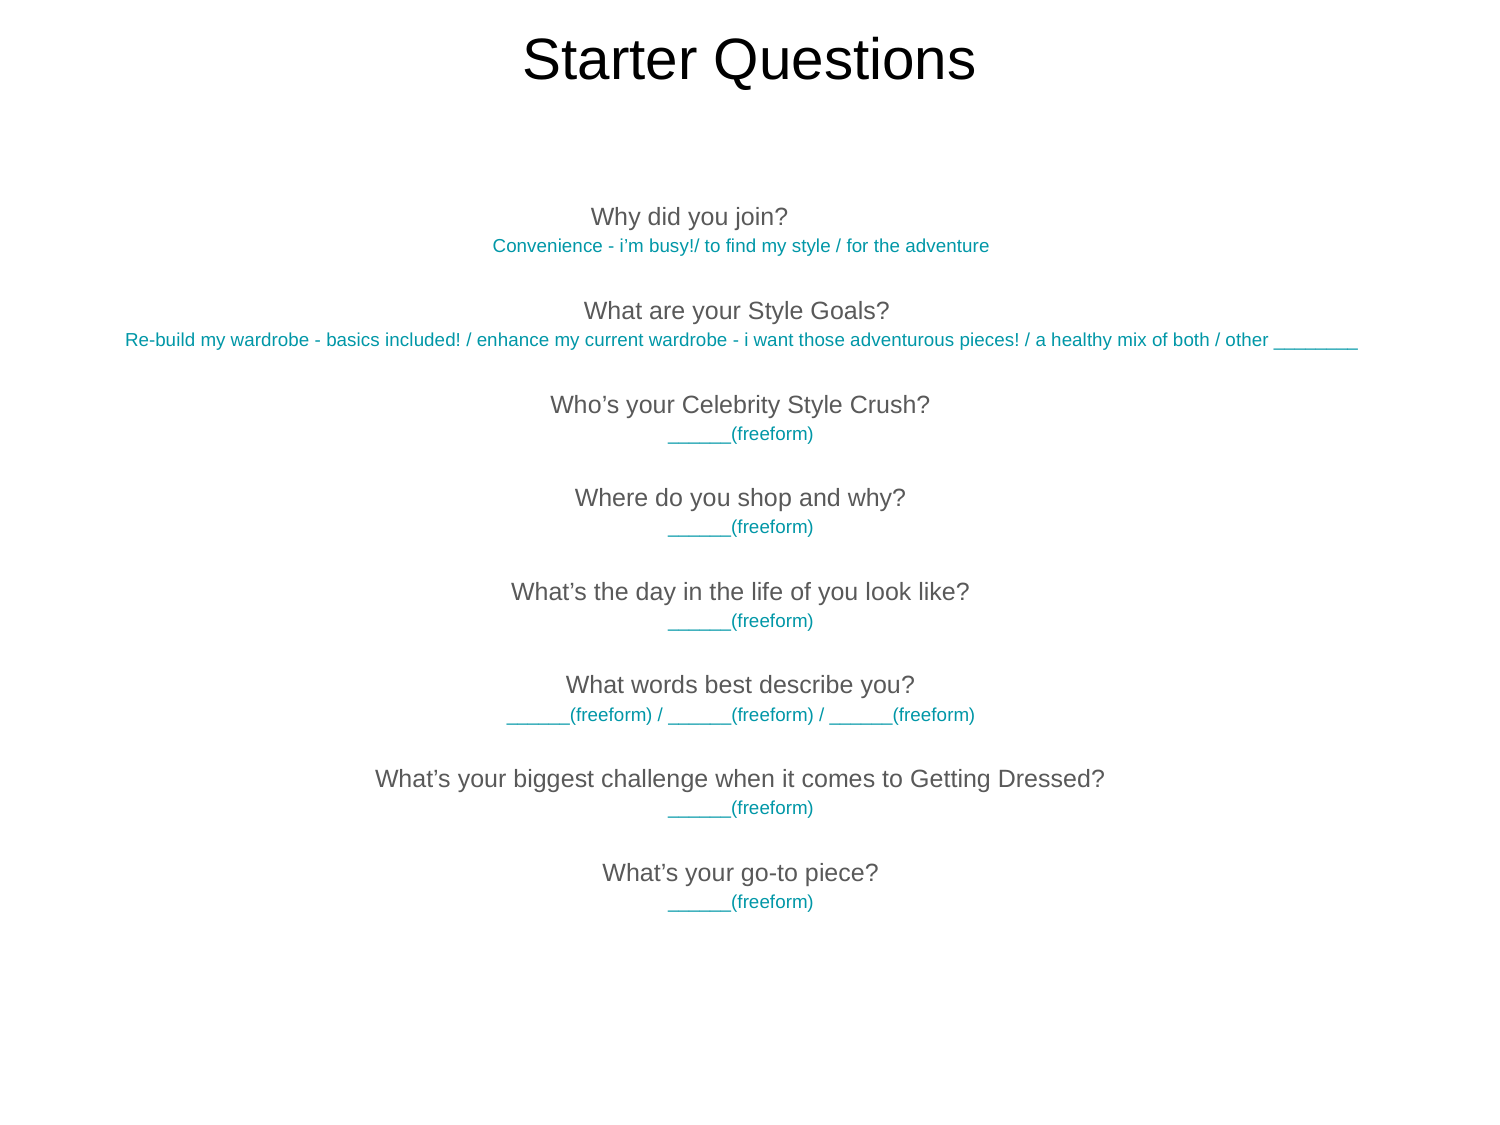

# Starter Questions

Why did you join?
Convenience - i’m busy!/ to find my style / for the adventure
What are your Style Goals?
Re-build my wardrobe - basics included! / enhance my current wardrobe - i want those adventurous pieces! / a healthy mix of both / other ________
Who’s your Celebrity Style Crush?
______(freeform)
Where do you shop and why?
______(freeform)
What’s the day in the life of you look like?
______(freeform)
What words best describe you?
______(freeform) / ______(freeform) / ______(freeform)
What’s your biggest challenge when it comes to Getting Dressed?
______(freeform)
What’s your go-to piece?
______(freeform)